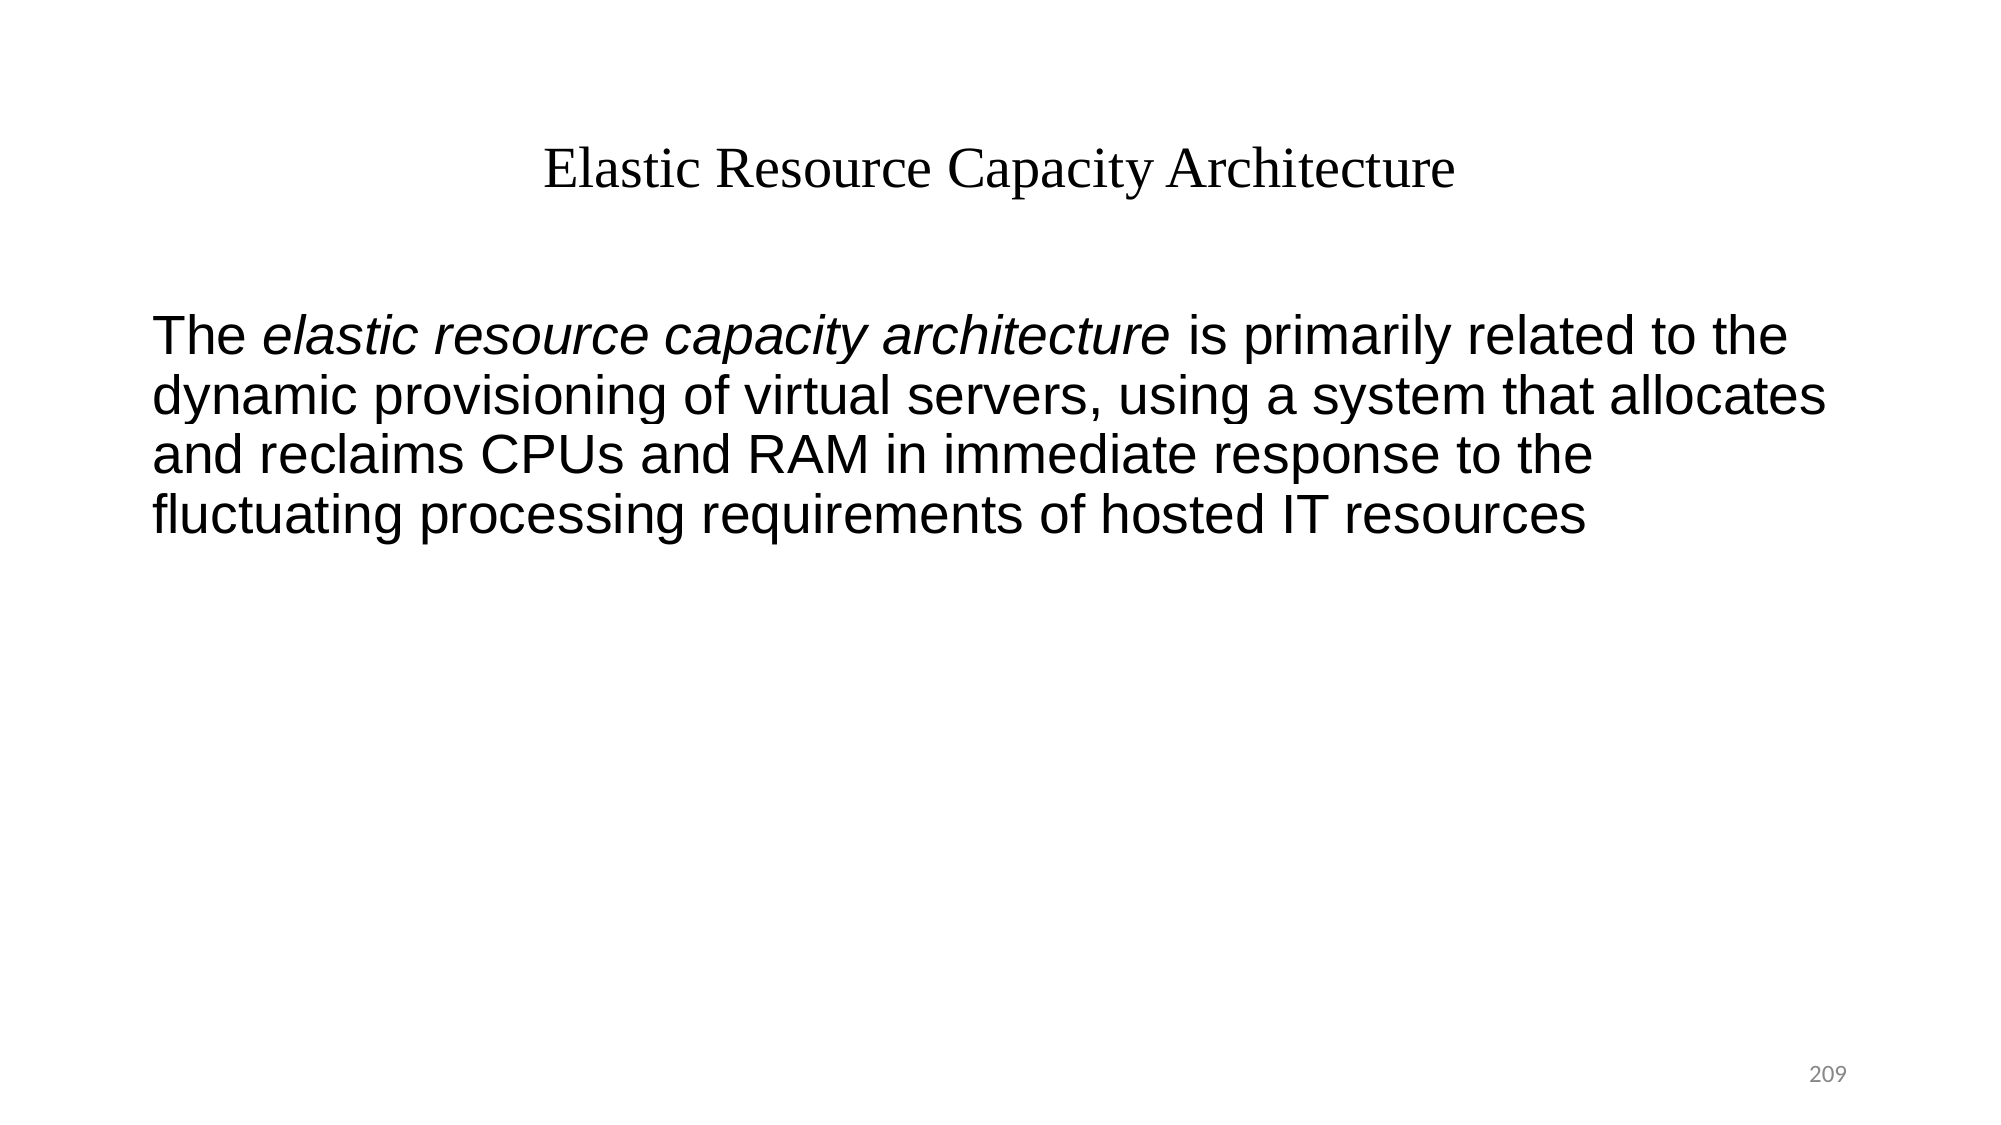

# Elastic Resource Capacity Architecture
The elastic resource capacity architecture is primarily related to the dynamic provisioning of virtual servers, using a system that allocates and reclaims CPUs and RAM in immediate response to the fluctuating processing requirements of hosted IT resources
209